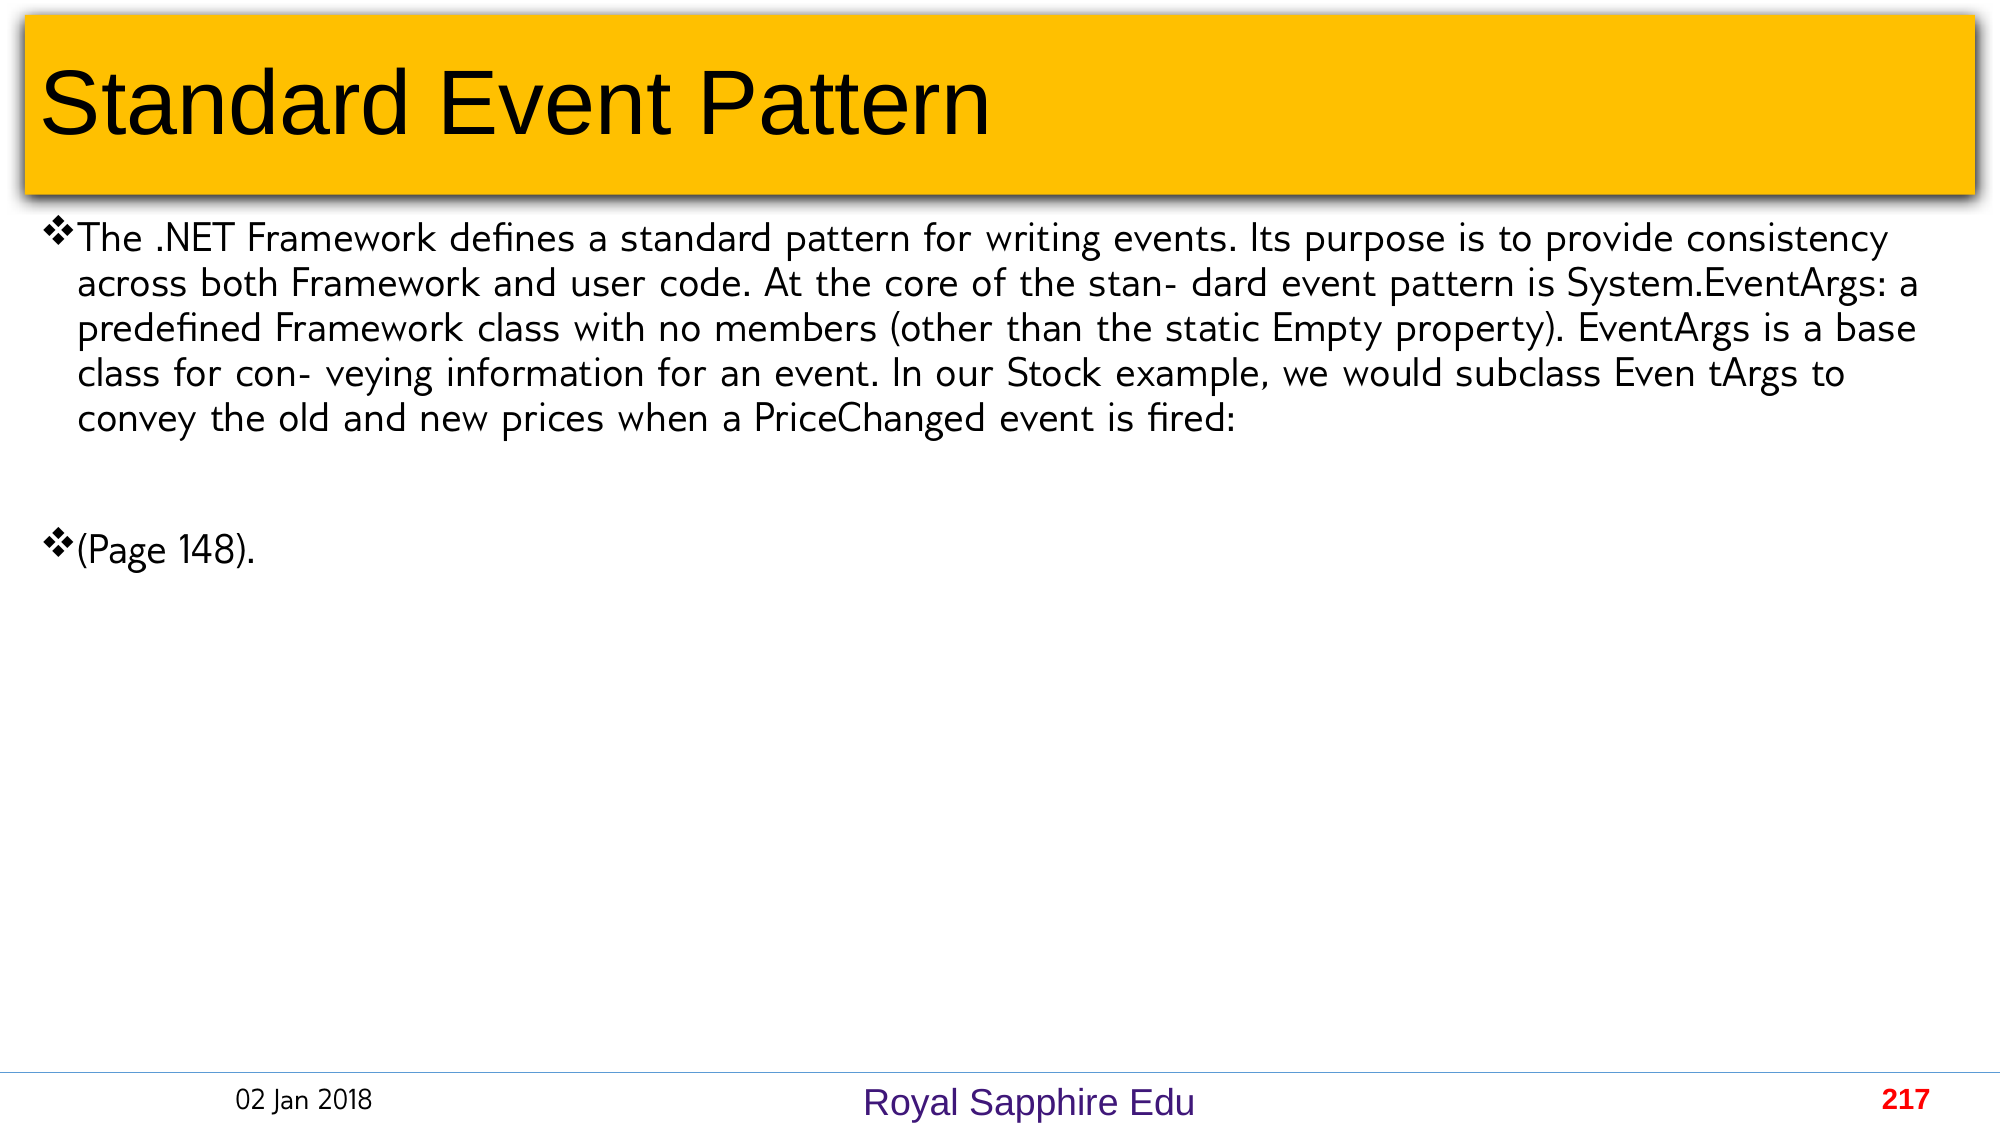

# Standard Event Pattern
The .NET Framework defines a standard pattern for writing events. Its purpose is to provide consistency across both Framework and user code. At the core of the stan‐ dard event pattern is System.EventArgs: a predefined Framework class with no members (other than the static Empty property). EventArgs is a base class for con‐ veying information for an event. In our Stock example, we would subclass Even tArgs to convey the old and new prices when a PriceChanged event is fired:

(Page 148).
02 Jan 2018
217